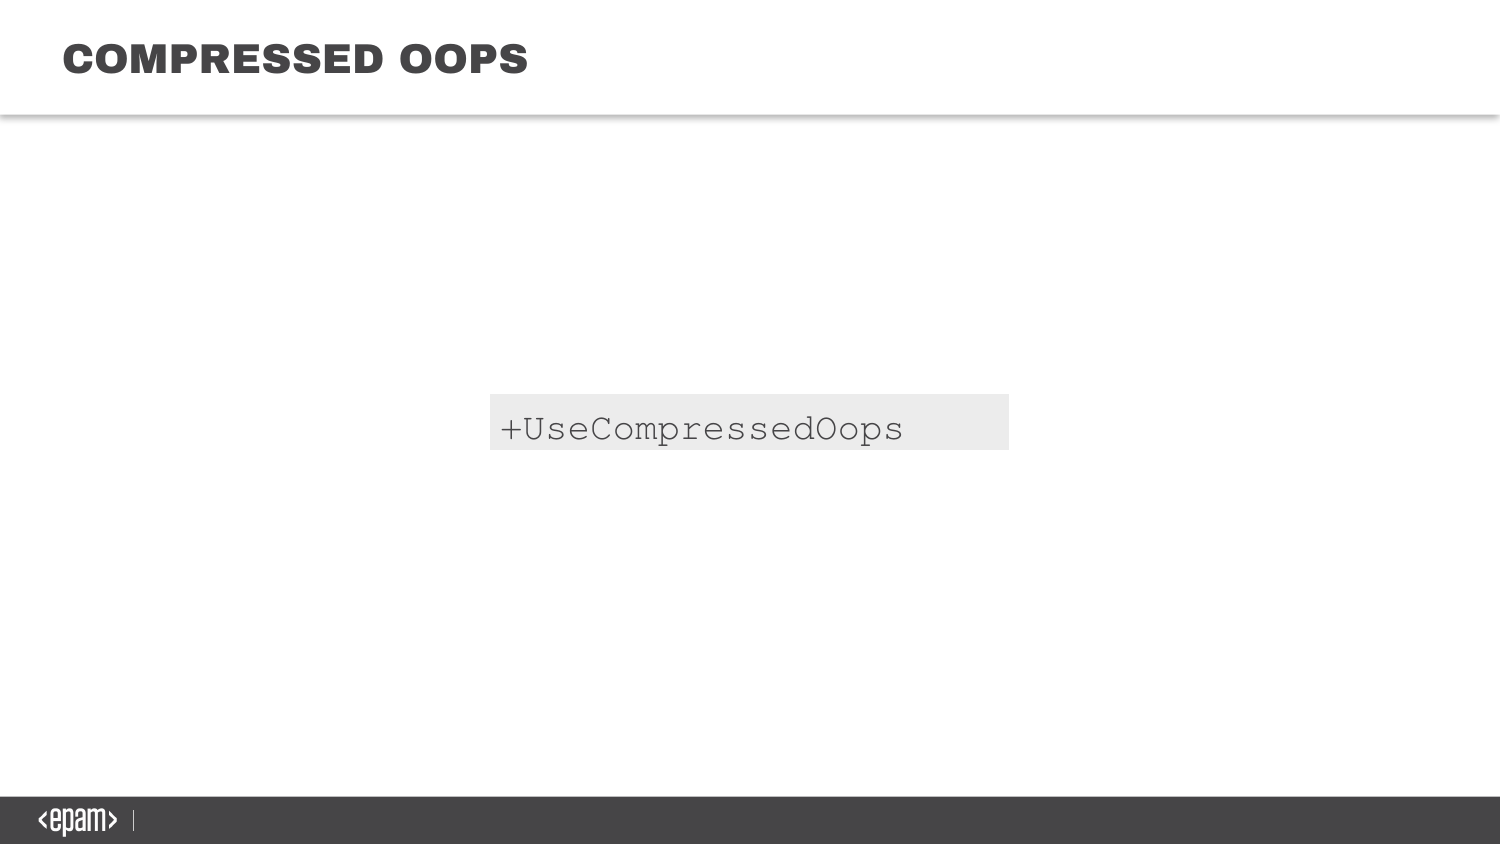

Compressed oops
| +UseCompressedOops |
| --- |
14